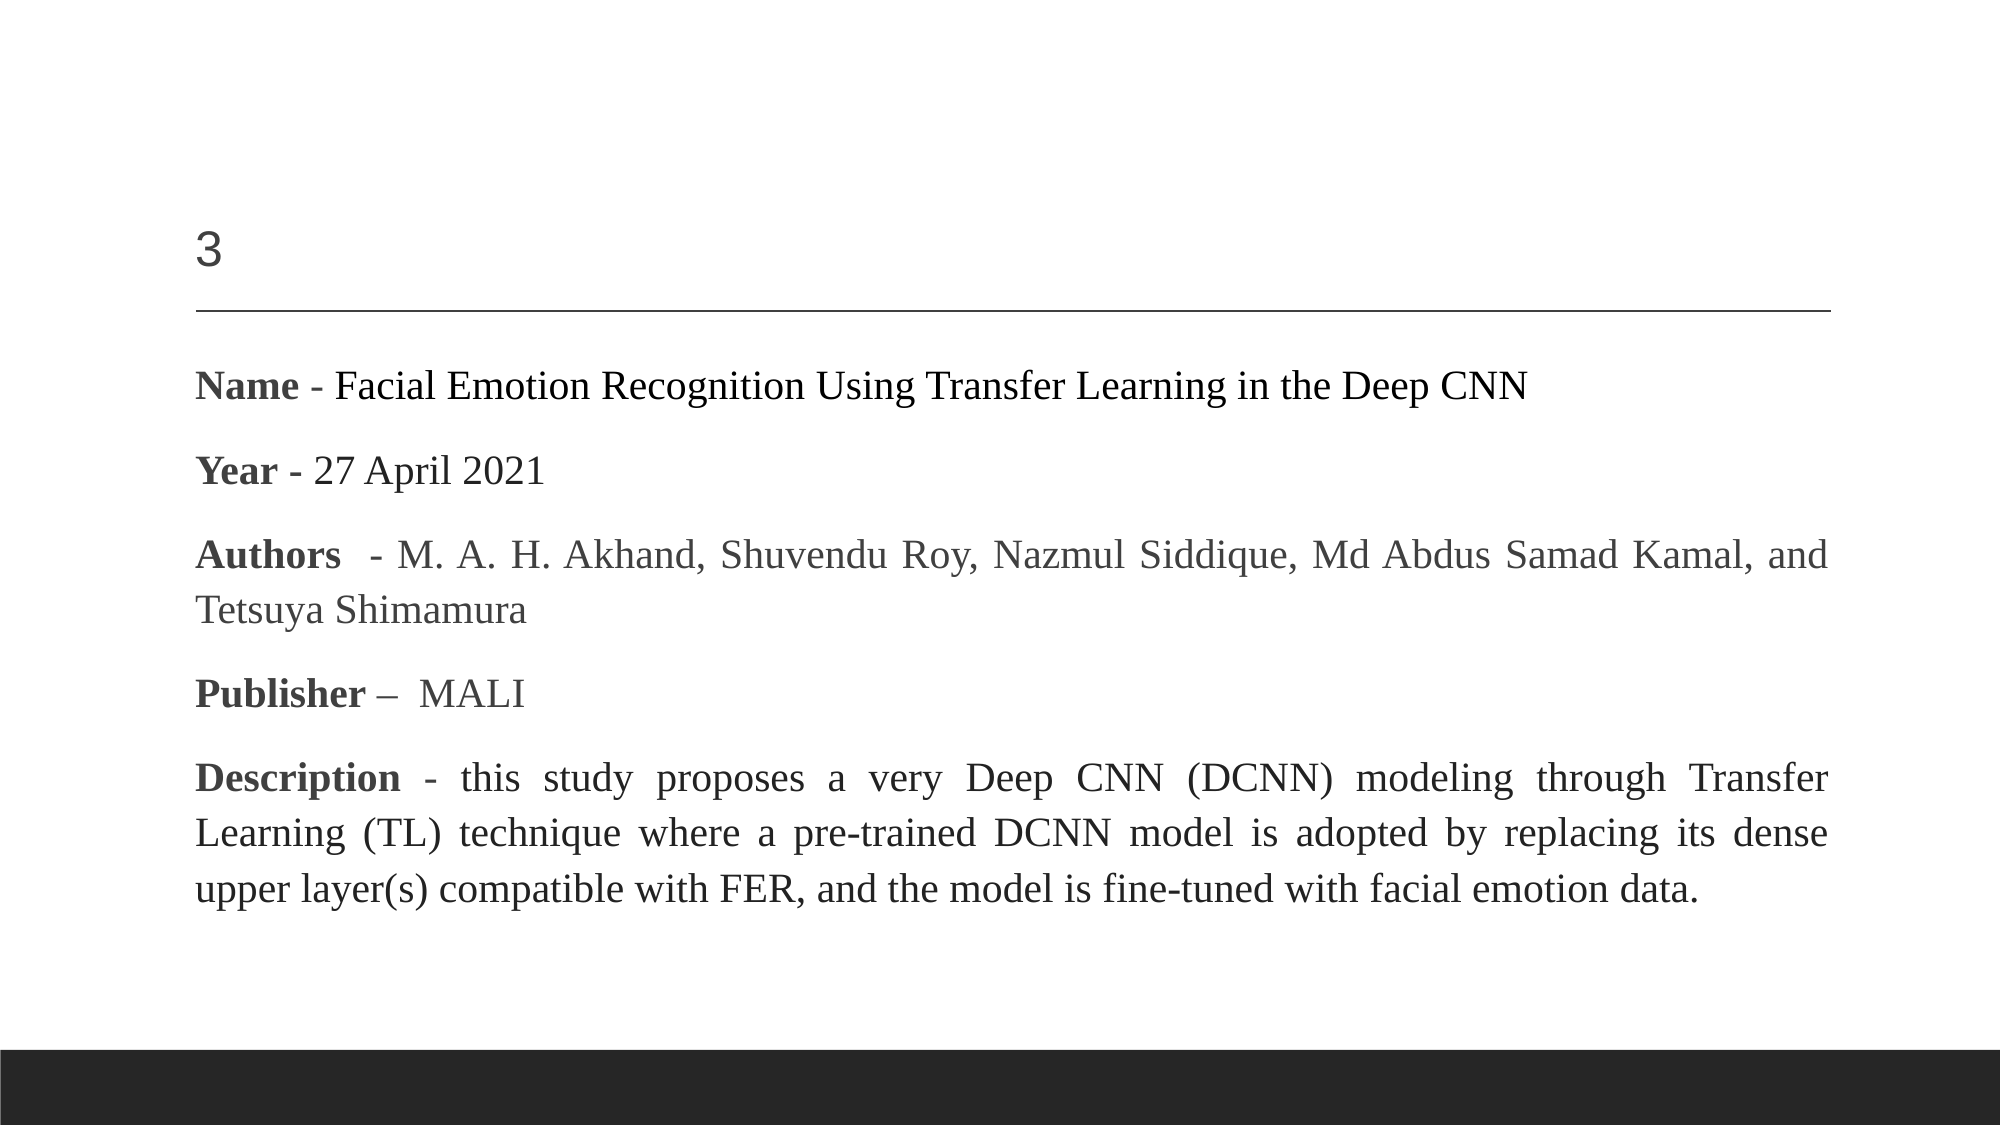

# 3
Name - Facial Emotion Recognition Using Transfer Learning in the Deep CNN
Year - 27 April 2021
Authors  - M. A. H. Akhand, Shuvendu Roy, Nazmul Siddique, Md Abdus Samad Kamal, and Tetsuya Shimamura
Publisher –  MALI
Description - this study proposes a very Deep CNN (DCNN) modeling through Transfer Learning (TL) technique where a pre-trained DCNN model is adopted by replacing its dense upper layer(s) compatible with FER, and the model is fine-tuned with facial emotion data.